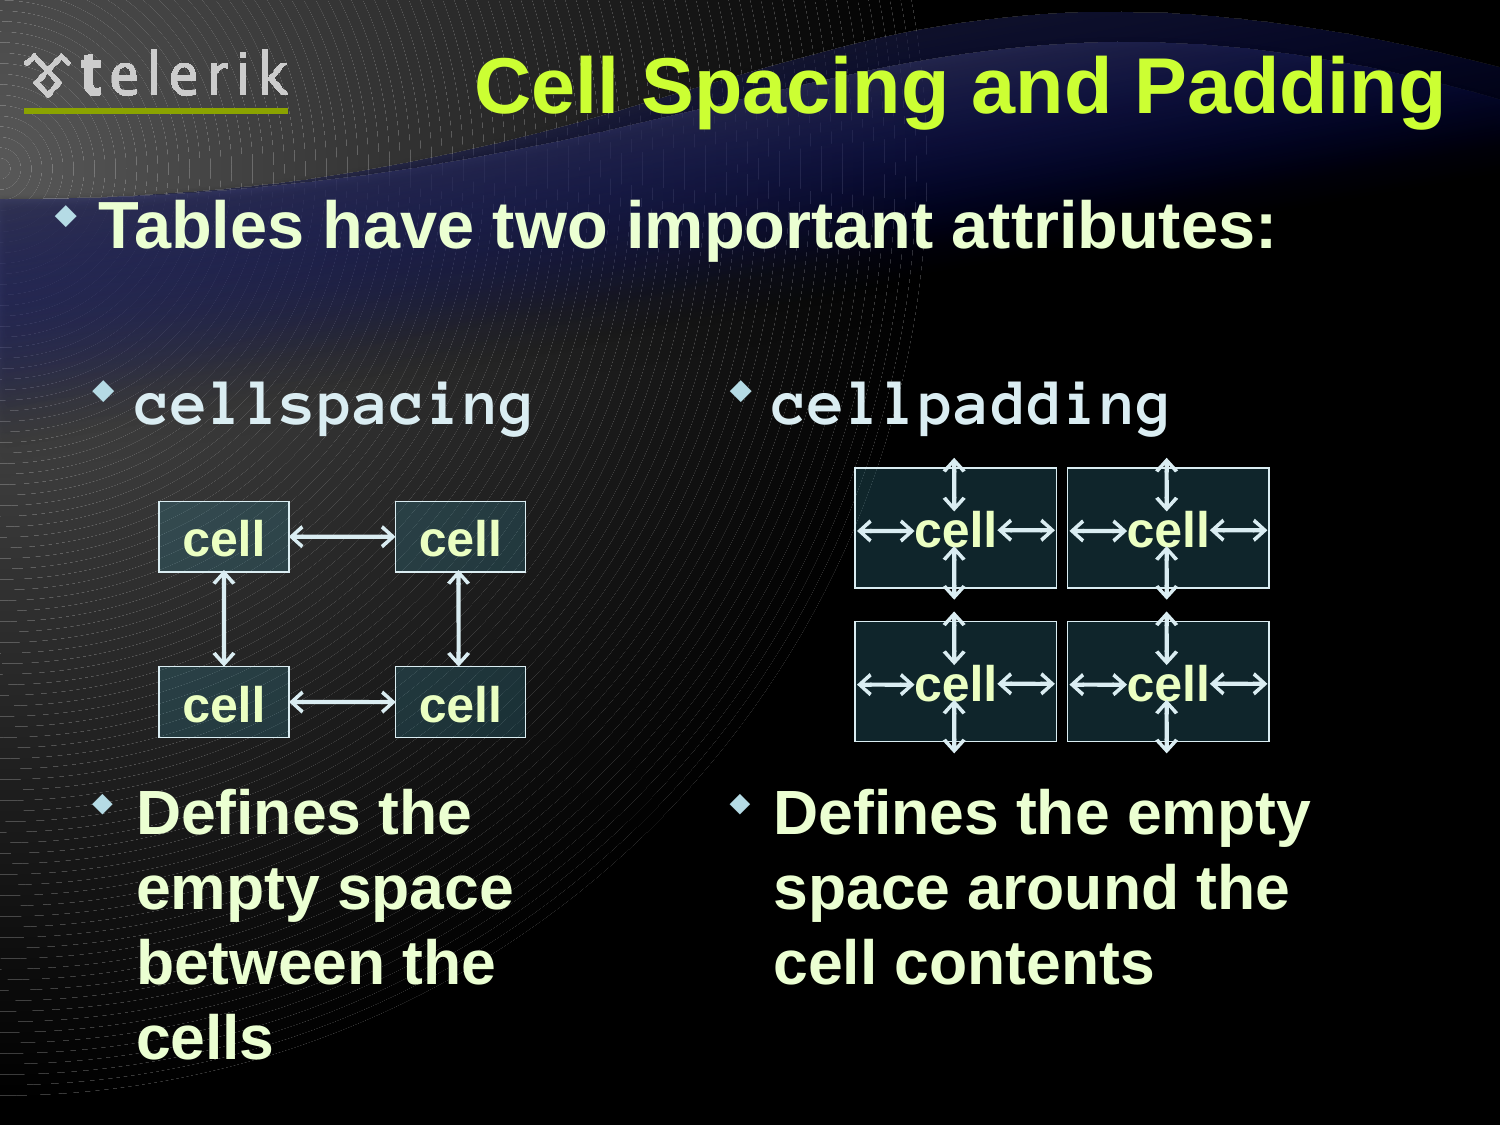

# Cell Spacing and Padding
Tables have two important attributes:
cellspacing

Defines the empty space between the cells
cellpadding

Defines the empty space around the cell contents
cell
cell

cell
cell

cell
cell

cell
cell